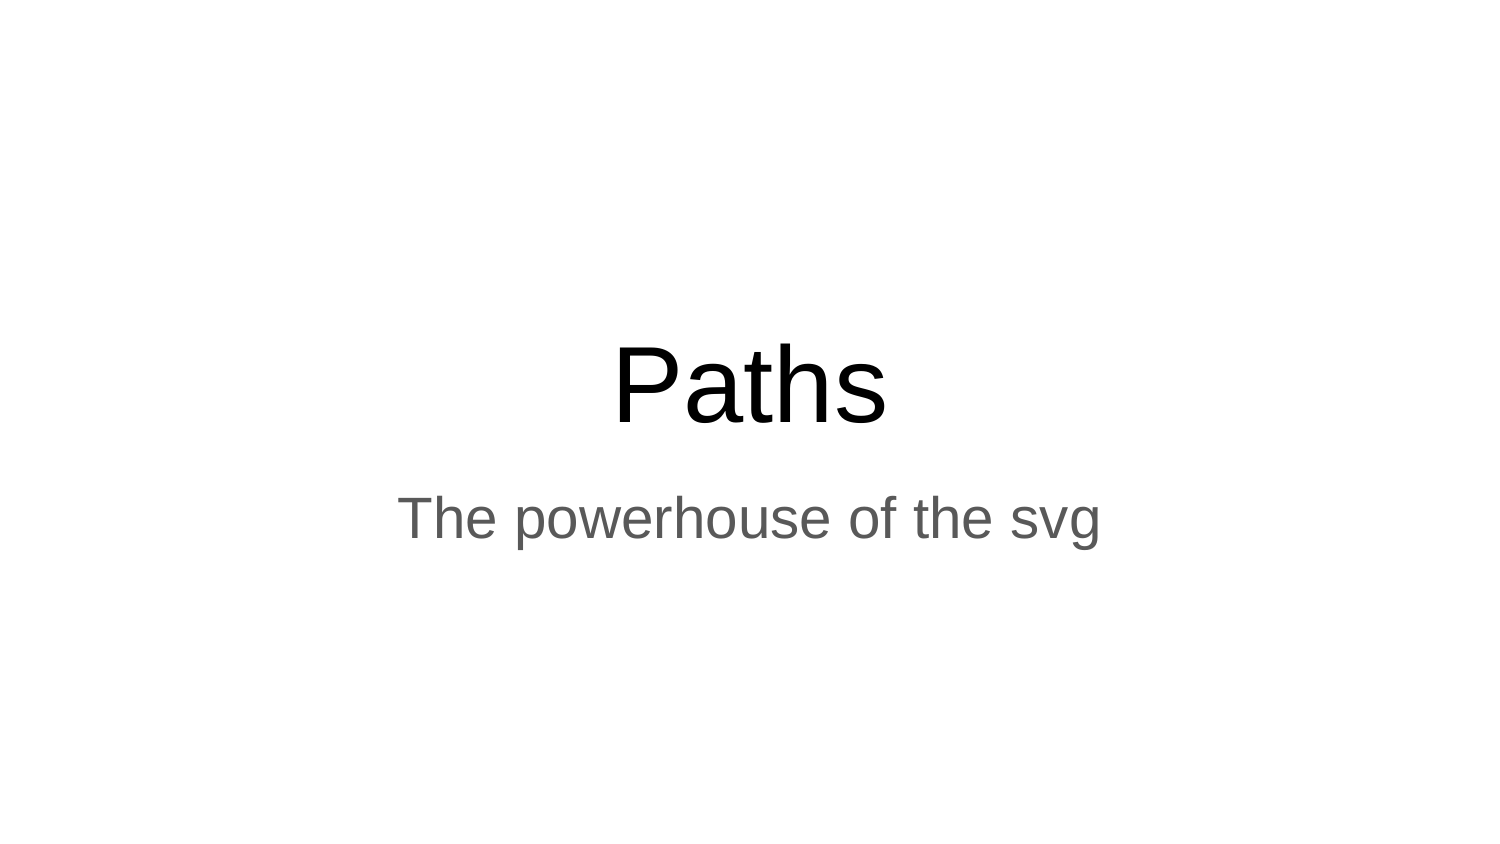

# Paths
The powerhouse of the svg